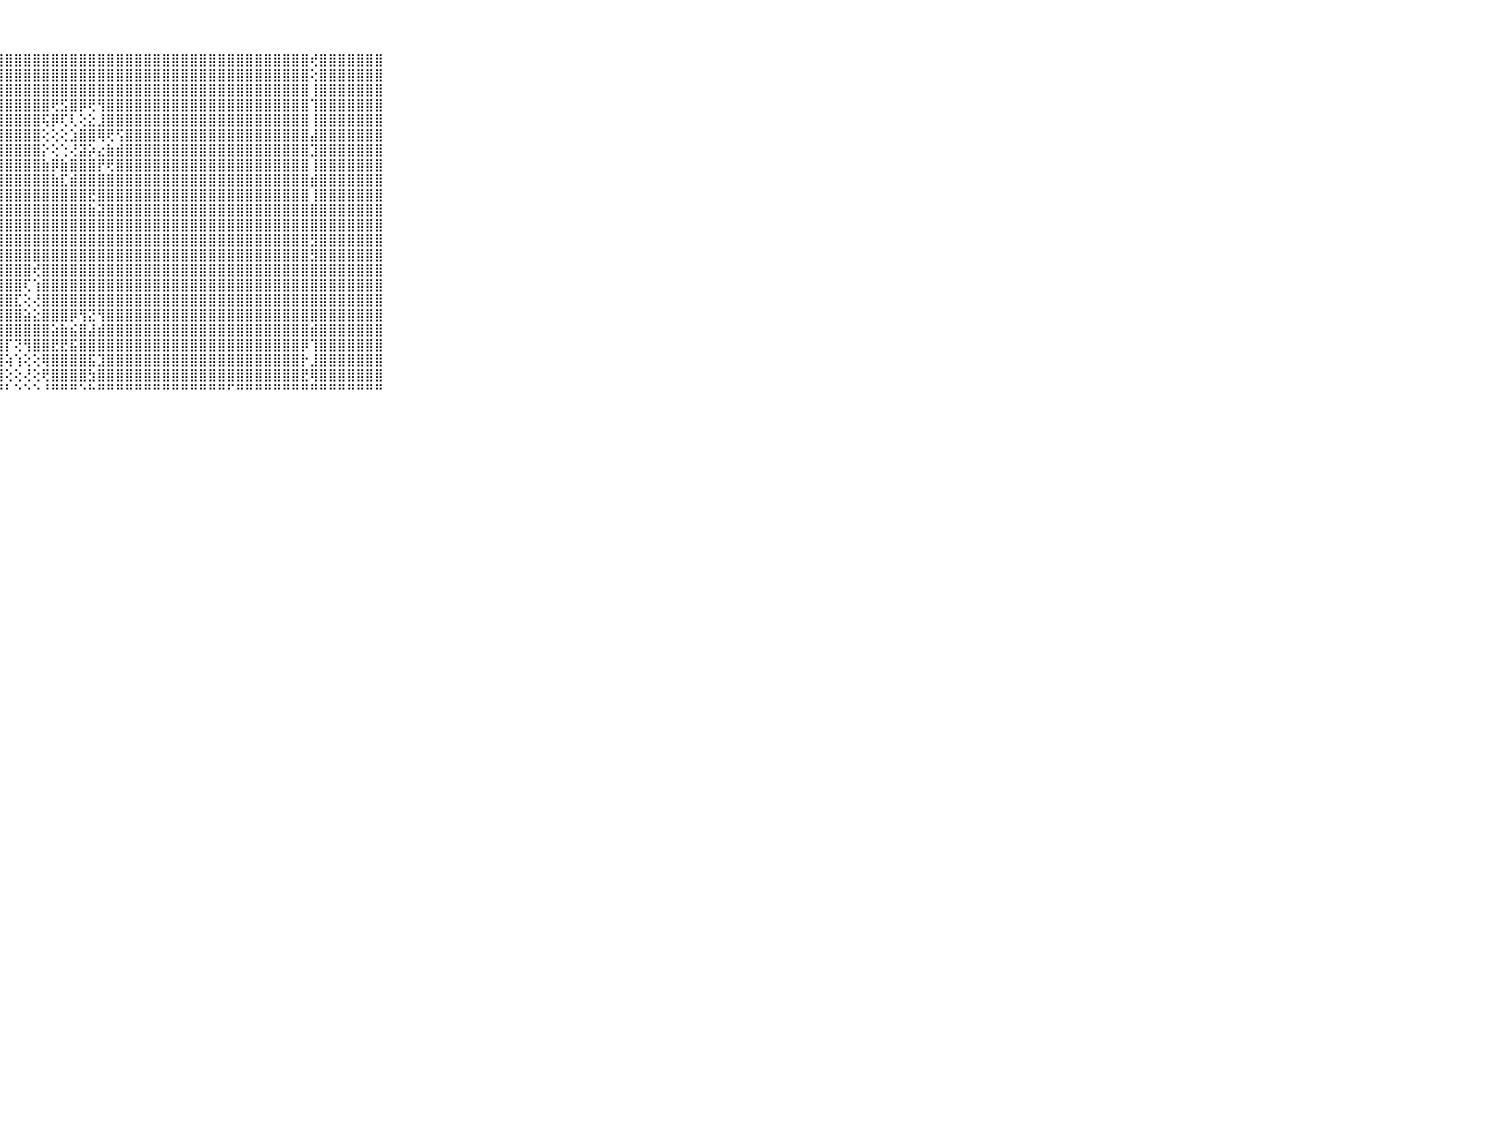

⠀⠀⠀⠀⠀⠀⠀⠀⠀⠀⠀⣿⣿⣿⣿⣿⣿⣿⣿⣿⣿⣿⣿⣿⣿⣿⣿⣿⣿⣿⣿⣿⣿⣿⣿⣿⣿⣿⣿⣿⣿⣿⣿⣿⣿⣿⣿⣿⣿⣿⣿⣿⣿⣿⣿⣿⣿⣿⣿⣿⣿⢞⣿⣿⣿⣿⣿⣿⣿⠀⠀⠀⠀⠀⠀⠀⠀⠀⠀⠀⠀
⠀⠀⠀⠀⠀⠀⠀⠀⠀⠀⠀⣿⣿⣿⣿⣿⣿⣿⣿⣿⣿⣿⣿⣿⣿⣿⣿⣿⣿⣿⣿⣿⣿⣿⣿⣿⣿⣿⣿⣿⣿⣿⣿⣿⣿⣿⣿⣿⣿⣿⣿⣿⣿⣿⣿⣿⣿⣿⣿⣿⣿⢕⣿⣿⣿⣿⣿⣿⣿⠀⠀⠀⠀⠀⠀⠀⠀⠀⠀⠀⠀
⠀⠀⠀⠀⠀⠀⠀⠀⠀⠀⠀⣿⣿⣿⣿⣿⣿⣿⣿⣿⣿⣿⣿⣿⣿⣿⣿⣿⣿⣿⣿⣿⣿⣿⣿⣿⣿⣿⣿⣿⣿⣿⣿⣿⣿⣿⣿⣿⣿⣿⣿⣿⣿⣿⣿⣿⣿⣿⣿⣿⣿⢸⣿⣿⣿⣿⣿⣿⣿⠀⠀⠀⠀⠀⠀⠀⠀⠀⠀⠀⠀
⠀⠀⠀⠀⠀⠀⠀⠀⠀⠀⠀⣿⣿⣿⣿⣿⣿⣿⣿⣿⣿⣿⣿⣿⣿⣿⣿⣿⣿⣿⣿⣿⣿⢟⣫⣿⡿⢟⢻⣿⣿⣿⣿⣿⣿⣿⣿⣿⣿⣿⣿⣿⣿⣿⣿⣿⣿⣿⣿⣿⣿⢹⣿⣿⣿⣿⣿⣿⣿⠀⠀⠀⠀⠀⠀⠀⠀⠀⠀⠀⠀
⠀⠀⠀⠀⠀⠀⠀⠀⠀⠀⠀⣿⣿⣿⣿⣿⣿⣿⣿⣿⣿⣿⣿⣿⣿⣿⣿⣿⣿⣿⣿⣿⢯⡿⢏⢇⢕⣕⣸⣿⣿⣿⣿⣿⣿⣿⣿⣿⣿⣿⣿⣿⣿⣿⣿⣿⣿⣿⣿⣿⣿⢸⣿⣿⣿⣿⣿⣿⣿⠀⠀⠀⠀⠀⠀⠀⠀⠀⠀⠀⠀
⠀⠀⠀⠀⠀⠀⠀⠀⠀⠀⠀⣿⣿⣿⣿⣿⣿⣿⣿⣿⣿⣿⣿⣿⣿⣿⣿⣿⣿⣿⣿⣿⢕⢕⢕⣱⣿⣿⢿⢟⢫⣿⣿⣿⣿⣿⣿⣿⣿⣿⣿⣿⣿⣿⣿⣿⣿⣿⣿⣿⣿⣼⣿⣿⣿⣿⣿⣿⣿⠀⠀⠀⠀⠀⠀⠀⠀⠀⠀⠀⠀
⠀⠀⠀⠀⠀⠀⠀⠀⠀⠀⠀⣿⣿⣿⣿⣿⣿⣿⣿⣿⣿⣿⣿⣿⣿⣿⣿⣿⣿⣿⣿⣿⡕⢕⢑⢜⣽⡵⣔⣷⣾⣿⣿⣿⣿⣿⣿⣿⣿⣿⣿⣿⣿⣿⣿⣿⣿⣿⣿⣿⣿⣹⣿⣿⣿⣿⣿⣿⣿⠀⠀⠀⠀⠀⠀⠀⠀⠀⠀⠀⠀
⠀⠀⠀⠀⠀⠀⠀⠀⠀⠀⠀⣿⣿⣿⣿⣿⣿⣿⣿⣿⣿⣿⣿⣿⣿⣿⣿⣿⣿⣿⣿⣿⣷⡿⣷⣿⣿⣿⡟⢟⣿⣿⣿⣿⣿⣿⣿⣿⣿⣿⣿⣿⣿⣿⣿⣿⣿⣿⣿⣿⣿⢸⣿⣿⣿⣿⣿⣿⣿⠀⠀⠀⠀⠀⠀⠀⠀⠀⠀⠀⠀
⠀⠀⠀⠀⠀⠀⠀⠀⠀⠀⠀⣿⣿⣿⣿⣿⣿⣿⣿⣿⣿⣿⣿⣿⣿⣿⣿⣿⣿⣿⣿⣿⣿⣷⣏⣾⣿⣿⣿⣿⣿⣿⣿⣿⣿⣿⣿⣿⣿⣿⣿⣿⣿⣿⣿⣿⣿⣿⣿⣿⣿⣾⣿⣿⣿⣿⣿⣿⣿⠀⠀⠀⠀⠀⠀⠀⠀⠀⠀⠀⠀
⠀⠀⠀⠀⠀⠀⠀⠀⠀⠀⠀⣿⣿⣿⣿⣿⣿⣿⣿⣿⣿⣿⣿⣿⣿⣿⣿⣿⣿⣿⣿⣿⣿⣿⣿⣿⣿⣟⣿⣿⣿⣿⣿⣿⣿⣿⣿⣿⣿⣿⣿⣿⣿⣿⣿⣿⣿⣿⣿⣿⣿⢸⣿⣿⣿⣿⣿⣿⣿⠀⠀⠀⠀⠀⠀⠀⠀⠀⠀⠀⠀
⠀⠀⠀⠀⠀⠀⠀⠀⠀⠀⠀⣿⣿⣿⣿⣿⣿⣿⣿⣿⣿⣿⣿⣿⣿⣿⣿⣿⣿⣿⣿⣿⣿⣿⣿⣿⣿⣷⣽⣿⣿⣿⣿⣿⣿⣿⣿⣿⣿⣿⣿⣿⣿⣿⣿⣿⣿⣿⣿⣿⣿⣿⣿⣿⣿⣿⣿⣿⣿⠀⠀⠀⠀⠀⠀⠀⠀⠀⠀⠀⠀
⠀⠀⠀⠀⠀⠀⠀⠀⠀⠀⠀⣿⣿⣿⣿⣿⣿⣿⣿⣿⣿⣿⣿⣿⣿⣿⣿⣿⣿⣿⣿⣿⣿⣿⣿⣿⣿⣿⣿⣿⣿⣿⣿⣿⣿⣿⣿⣿⣿⣿⣿⣿⣿⣿⣿⣿⣿⣿⣿⣿⣿⣿⣿⣿⣿⣿⣿⣿⣿⠀⠀⠀⠀⠀⠀⠀⠀⠀⠀⠀⠀
⠀⠀⠀⠀⠀⠀⠀⠀⠀⠀⠀⣿⣿⣿⣿⣿⣿⣿⣿⣿⣿⣿⣿⣿⣿⣿⣿⣿⣿⣿⣿⣿⣿⣿⣿⣿⣿⣿⣿⣿⣿⣿⣿⣿⣿⣿⣿⣿⣿⣿⣿⣿⣿⣿⣿⣿⣿⣿⣿⣿⣿⣻⣿⣿⣿⣿⣿⣿⣿⠀⠀⠀⠀⠀⠀⠀⠀⠀⠀⠀⠀
⠀⠀⠀⠀⠀⠀⠀⠀⠀⠀⠀⣿⣿⣿⣿⣿⣿⣿⣿⣿⣿⣿⣿⣿⣿⣿⣿⣿⣿⣿⣿⣿⣿⣿⣿⣿⣿⣿⣿⣿⣿⣿⣿⣿⣿⣿⣿⣿⣿⣿⣿⣿⣿⣿⣿⣿⣿⣿⣿⣿⣿⣻⣿⣿⣿⣿⣿⣿⣿⠀⠀⠀⠀⠀⠀⠀⠀⠀⠀⠀⠀
⠀⠀⠀⠀⠀⠀⠀⠀⠀⠀⠀⣿⣿⣿⣿⣿⣿⣿⣿⣿⣿⣿⣿⣿⣿⣿⣿⣿⣿⣿⣿⢞⣿⣿⣿⣿⣿⣿⣿⣿⣿⣿⣿⣿⣿⣿⣿⣿⣿⣿⣿⣿⣿⣿⣿⣿⣿⣿⣿⣿⣿⣿⣿⣿⣿⣿⣿⣿⣿⠀⠀⠀⠀⠀⠀⠀⠀⠀⠀⠀⠀
⠀⠀⠀⠀⠀⠀⠀⠀⠀⠀⠀⣿⣿⣿⣿⣿⣿⣿⣿⣿⣿⣿⣿⣿⣿⣿⣿⣿⣿⣿⢏⢱⣿⣿⣿⣿⣿⣿⣿⣿⣿⣿⣿⣿⣿⣿⣿⣿⣿⣿⣿⣿⣿⣿⣿⣿⣿⣿⣿⣿⣿⣿⣿⣿⣿⣿⣿⣿⣿⠀⠀⠀⠀⠀⠀⠀⠀⠀⠀⠀⠀
⠀⠀⠀⠀⠀⠀⠀⠀⠀⠀⠀⣿⣿⣿⣿⣿⣿⣿⣿⣿⣿⣿⣿⣿⣿⣿⣿⣿⣿⣏⢕⢜⣿⣿⣿⣿⣿⣿⣿⣿⣿⣿⣿⣿⣿⣿⣿⣿⣿⣿⣿⣿⣿⣿⣿⣿⣿⣿⣿⣿⣿⣿⣿⣿⣿⣿⣿⣿⣿⠀⠀⠀⠀⠀⠀⠀⠀⠀⠀⠀⠀
⠀⠀⠀⠀⠀⠀⠀⠀⠀⠀⠀⣿⣿⣿⣿⣿⣿⣿⣿⣿⣿⣿⣿⣿⡿⢟⣿⣿⣿⣿⣵⣕⣿⣿⣿⡿⢻⣝⢻⣿⣿⣿⣿⣿⣿⣿⣿⣿⣿⣿⣿⣿⣿⣿⣿⣿⣿⣿⣿⣿⣿⣿⣿⣿⣿⣿⣿⣿⣿⠀⠀⠀⠀⠀⠀⠀⠀⠀⠀⠀⠀
⠀⠀⠀⠀⠀⠀⠀⠀⠀⠀⠀⣿⣿⣿⣿⣿⣿⣿⣿⣿⣿⣿⣿⣿⣷⣵⢝⢿⣿⣿⣿⣿⣿⣵⣷⣮⣿⣼⣾⣿⣿⣿⣿⣿⣿⣿⣿⣿⣿⣿⣿⣿⣿⣿⣿⣿⣿⣿⣿⣿⣿⣾⣿⣿⣿⣿⣿⣿⣿⠀⠀⠀⠀⠀⠀⠀⠀⠀⠀⠀⠀
⠀⠀⠀⠀⠀⠀⠀⠀⠀⠀⠀⣿⣿⣿⣿⣿⣿⣿⣿⣿⣿⣿⣿⣿⣿⣿⣿⣿⡏⢝⢻⣿⣿⣟⣟⣯⣿⣿⣿⣿⣿⣿⣿⣿⣿⣿⣿⣿⣿⣿⣿⣿⣿⣿⣿⣿⣿⣿⣿⣿⡿⢹⣿⣿⣿⣿⣿⣿⣿⠀⠀⠀⠀⠀⠀⠀⠀⠀⠀⠀⠀
⠀⠀⠀⠀⠀⠀⠀⠀⠀⠀⠀⣿⣿⣿⣿⣿⣿⣿⣿⣿⣿⣿⣿⣿⣿⣿⣿⣿⢵⢱⢕⢕⢿⣿⣿⣿⣿⣯⣹⣿⣿⣿⣿⣿⣿⣿⣿⣿⣿⣿⣿⣿⣿⣿⣿⣿⣿⣿⣿⣿⡗⣸⣿⣿⣿⣿⣿⣿⣿⠀⠀⠀⠀⠀⠀⠀⠀⠀⠀⠀⠀
⠀⠀⠀⠀⠀⠀⠀⠀⠀⠀⠀⣿⣿⣿⣿⣿⣿⣿⣿⣿⣿⣿⣿⣿⣿⣿⣿⣿⢕⢕⢜⢕⢟⣿⣿⣿⣿⣳⣿⣿⣿⣿⣿⣿⣿⣿⣿⣿⣿⣿⣿⣿⣿⣿⣿⣿⣿⣿⣿⣿⣟⢿⣿⣿⣿⣿⣿⣿⣿⠀⠀⠀⠀⠀⠀⠀⠀⠀⠀⠀⠀
⠀⠀⠀⠀⠀⠀⠀⠀⠀⠀⠀⠛⠛⠛⠛⠛⠛⠛⠛⠛⠛⠛⠛⠛⠛⠛⠛⠛⠃⠑⠑⠑⠘⠛⠛⠛⠑⠓⠛⠛⠛⠛⠛⠛⠛⠛⠛⠛⠛⠛⠛⠛⠋⠛⠛⠛⠛⠛⠛⠛⠛⠛⠛⠛⠛⠛⠛⠛⠛⠀⠀⠀⠀⠀⠀⠀⠀⠀⠀⠀⠀